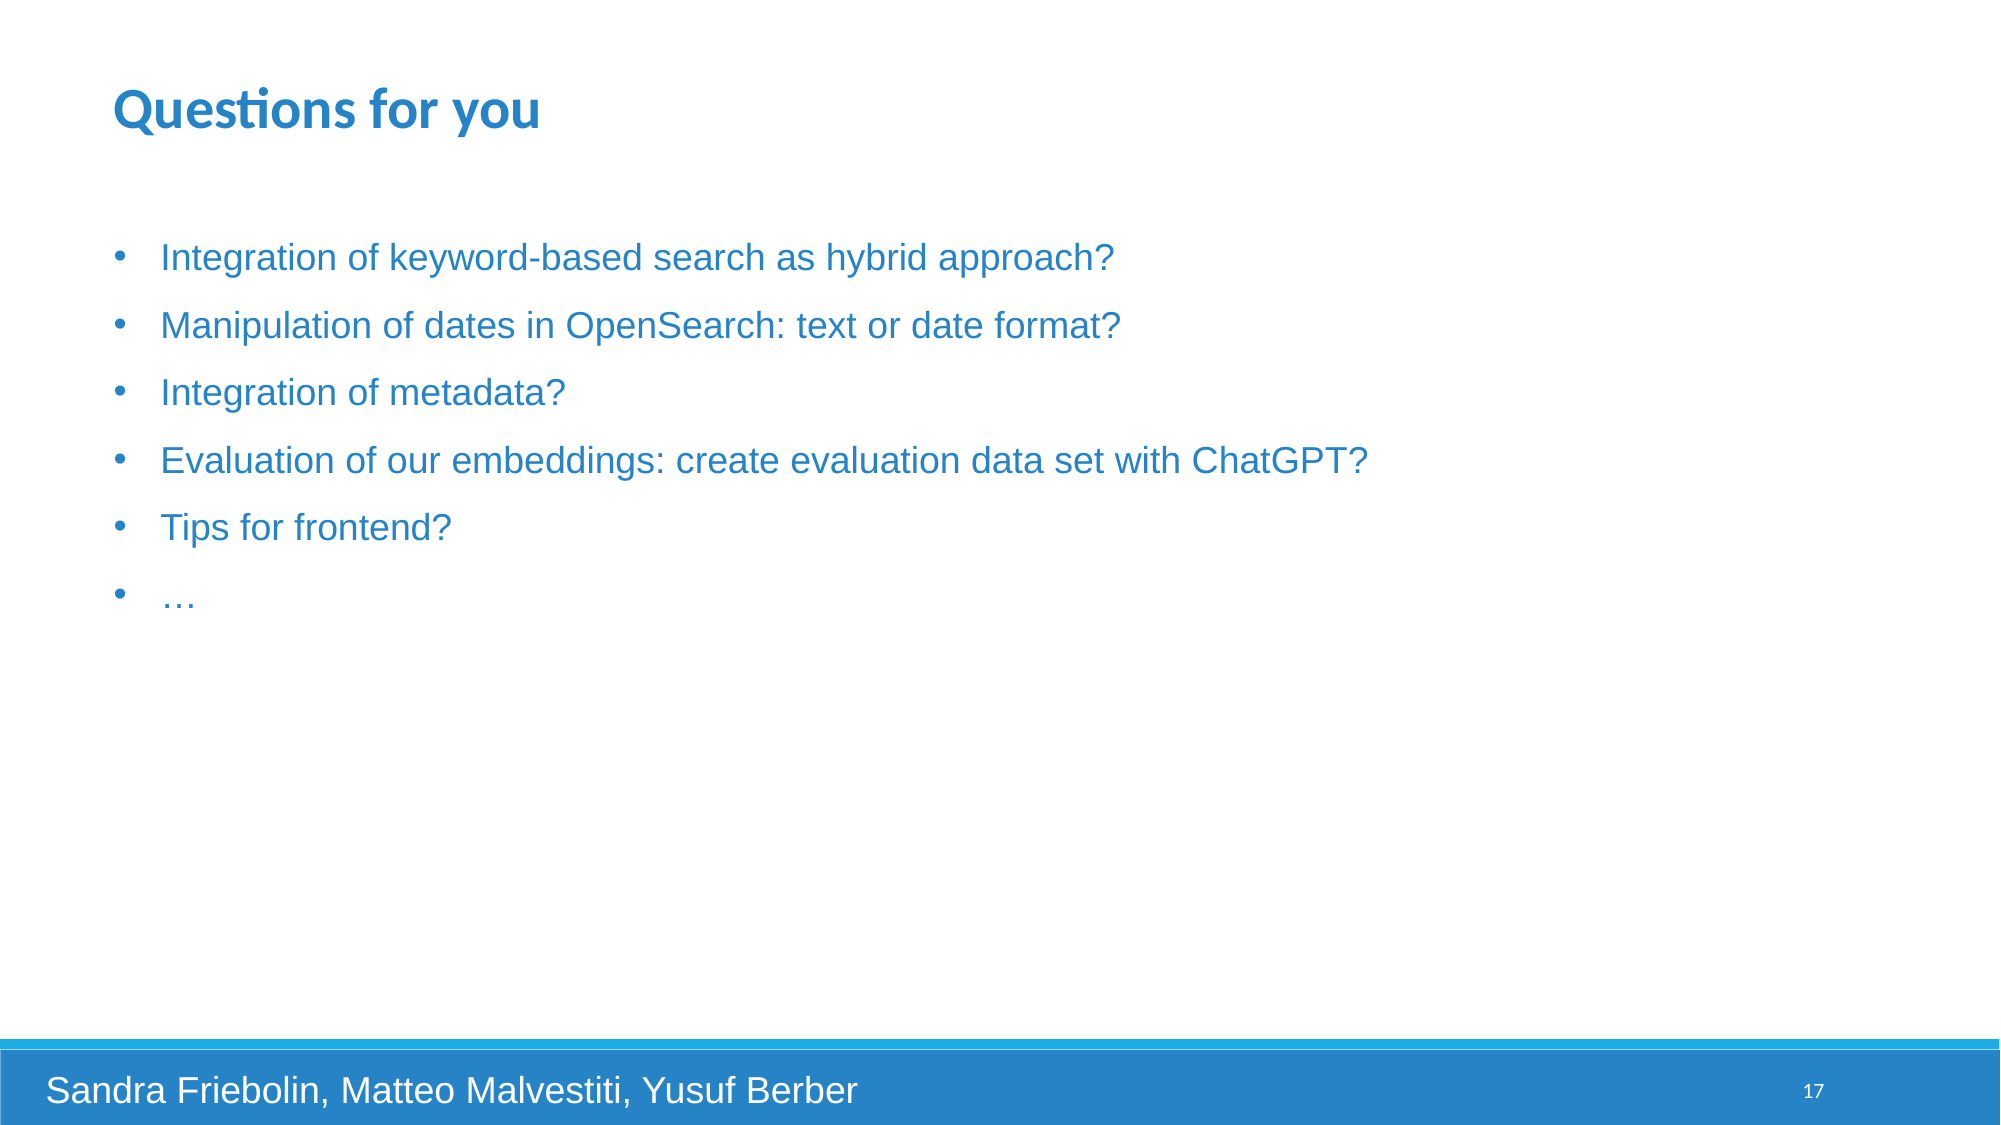

Questions for you
Integration of keyword-based search as hybrid approach?
Manipulation of dates in OpenSearch: text or date format?
Integration of metadata?
Evaluation of our embeddings: create evaluation data set with ChatGPT?
Tips for frontend?
…
Sandra Friebolin, Matteo Malvestiti, Yusuf Berber
17